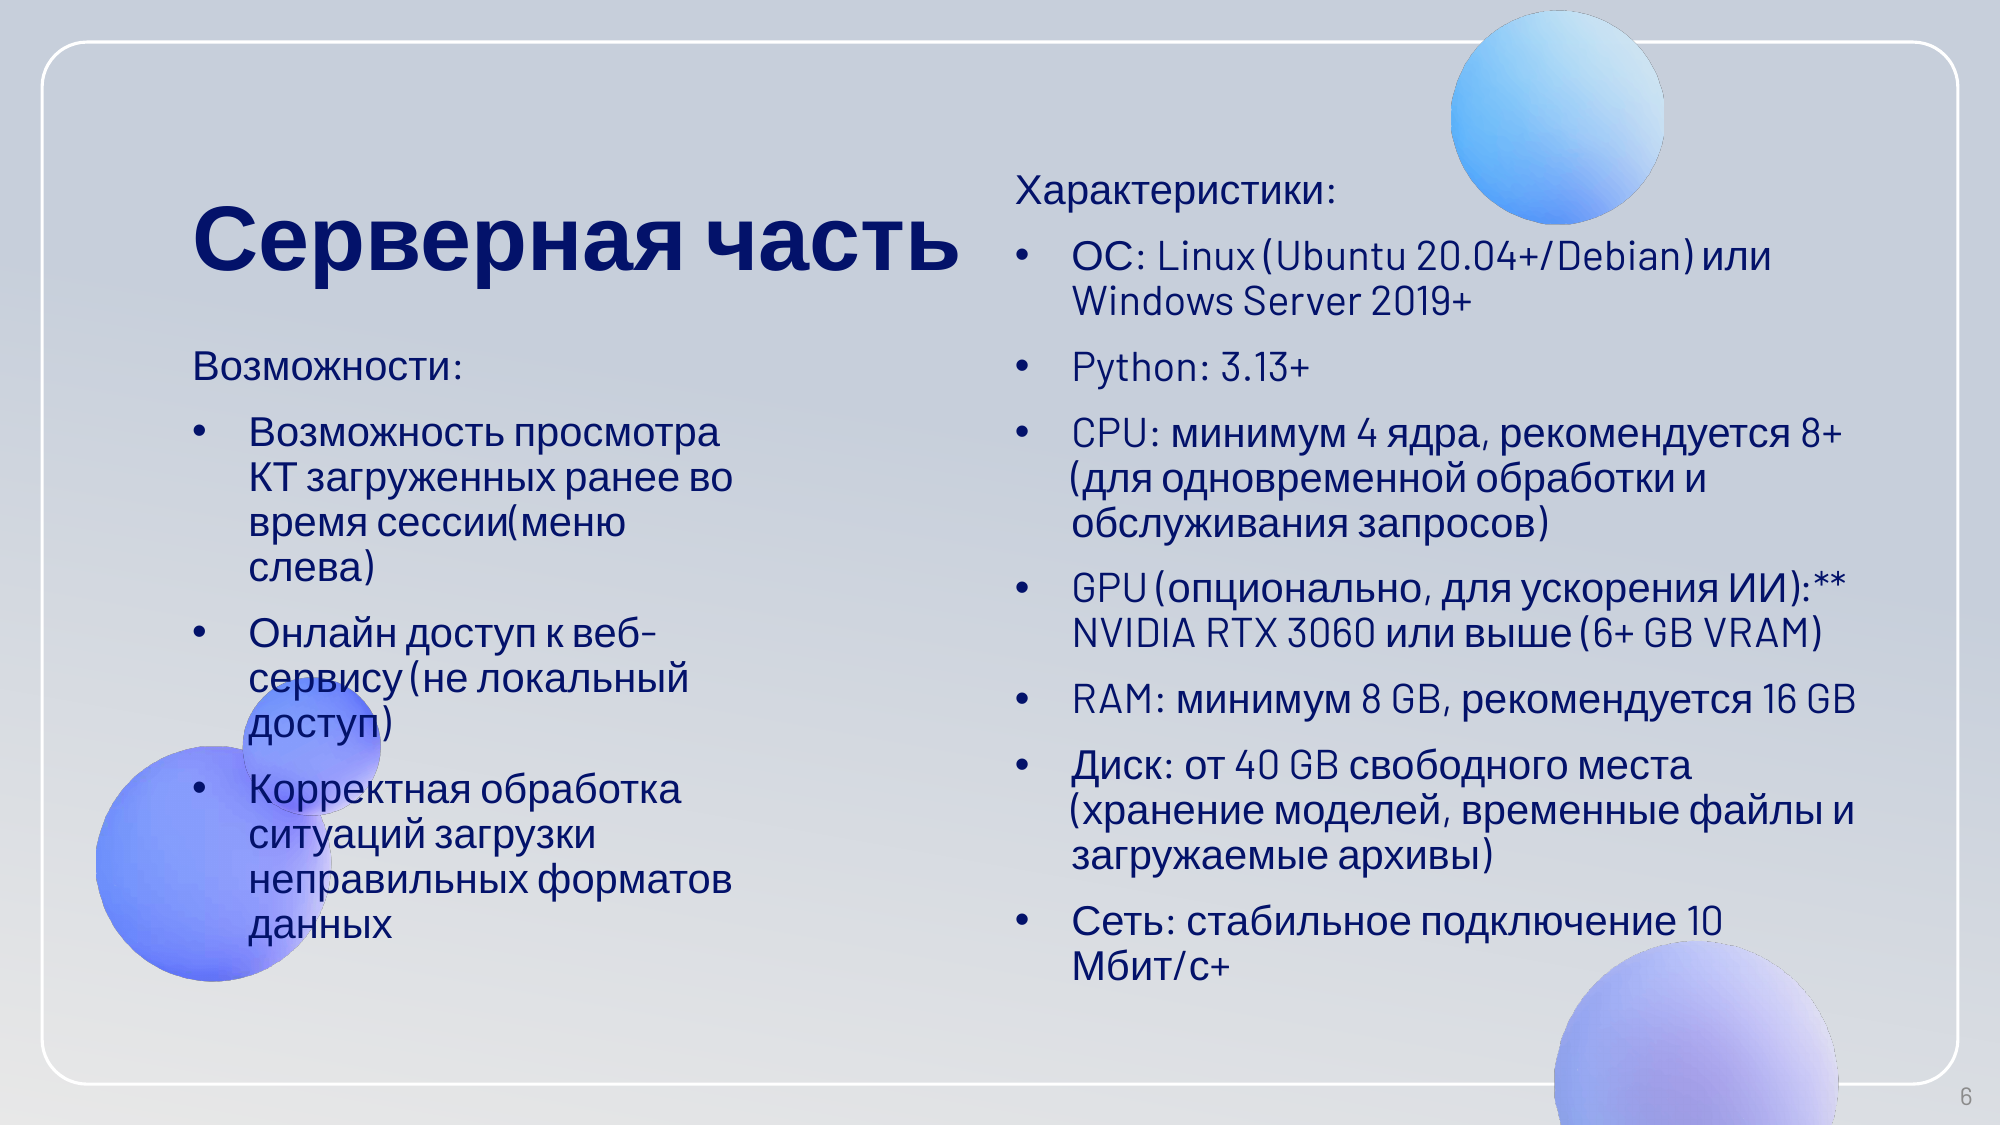

# Серверная часть
Характеристики:
ОС: Linux (Ubuntu 20.04+/Debian) или Windows Server 2019+
Python: 3.13+
CPU: минимум 4 ядра, рекомендуется 8+ (для одновременной обработки и обслуживания запросов)
GPU (опционально, для ускорения ИИ):** NVIDIA RTX 3060 или выше (6+ GB VRAM)
RAM: минимум 8 GB, рекомендуется 16 GB
Диск: от 40 GB свободного места (хранение моделей, временные файлы и загружаемые архивы)
Сеть: стабильное подключение 10 Мбит/с+
Возможности:
Возможность просмотра КТ загруженных ранее во время сессии(меню слева)
Онлайн доступ к веб-сервису (не локальный доступ)
Корректная обработка ситуаций загрузки неправильных форматов данных
6